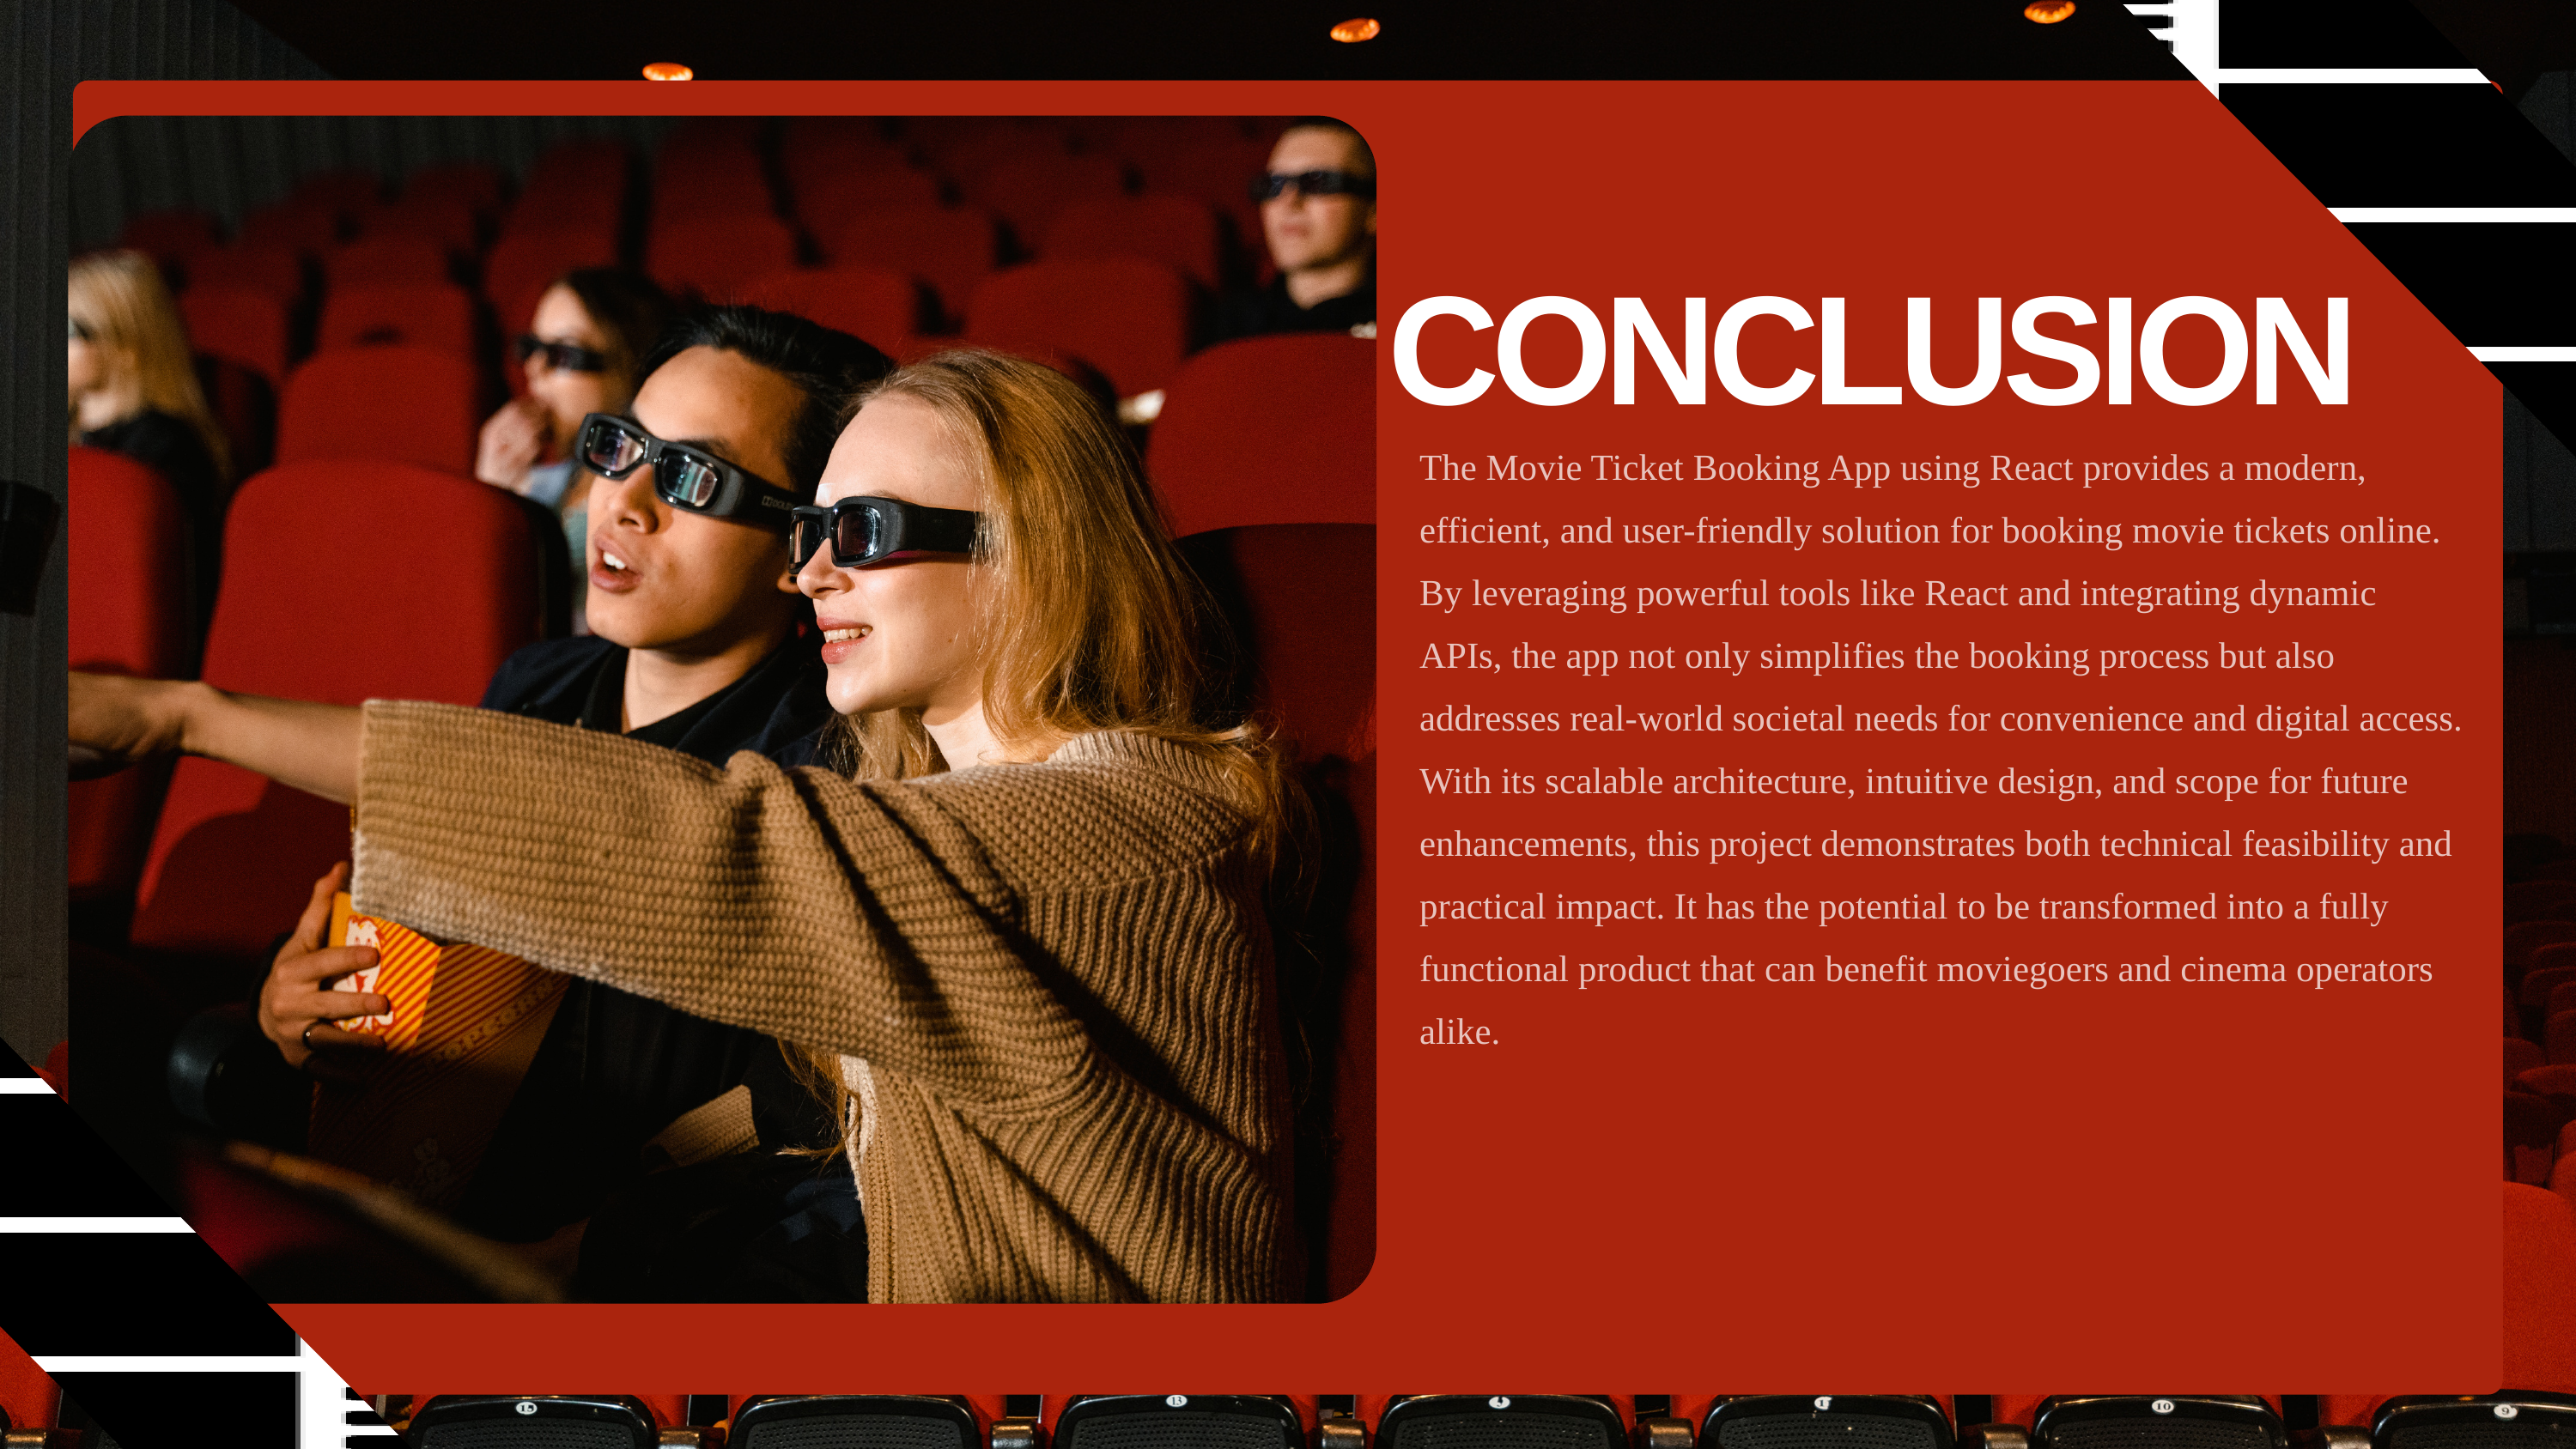

CONCLUSION
The Movie Ticket Booking App using React provides a modern, efficient, and user-friendly solution for booking movie tickets online. By leveraging powerful tools like React and integrating dynamic APIs, the app not only simplifies the booking process but also addresses real-world societal needs for convenience and digital access.
With its scalable architecture, intuitive design, and scope for future enhancements, this project demonstrates both technical feasibility and practical impact. It has the potential to be transformed into a fully functional product that can benefit moviegoers and cinema operators alike.